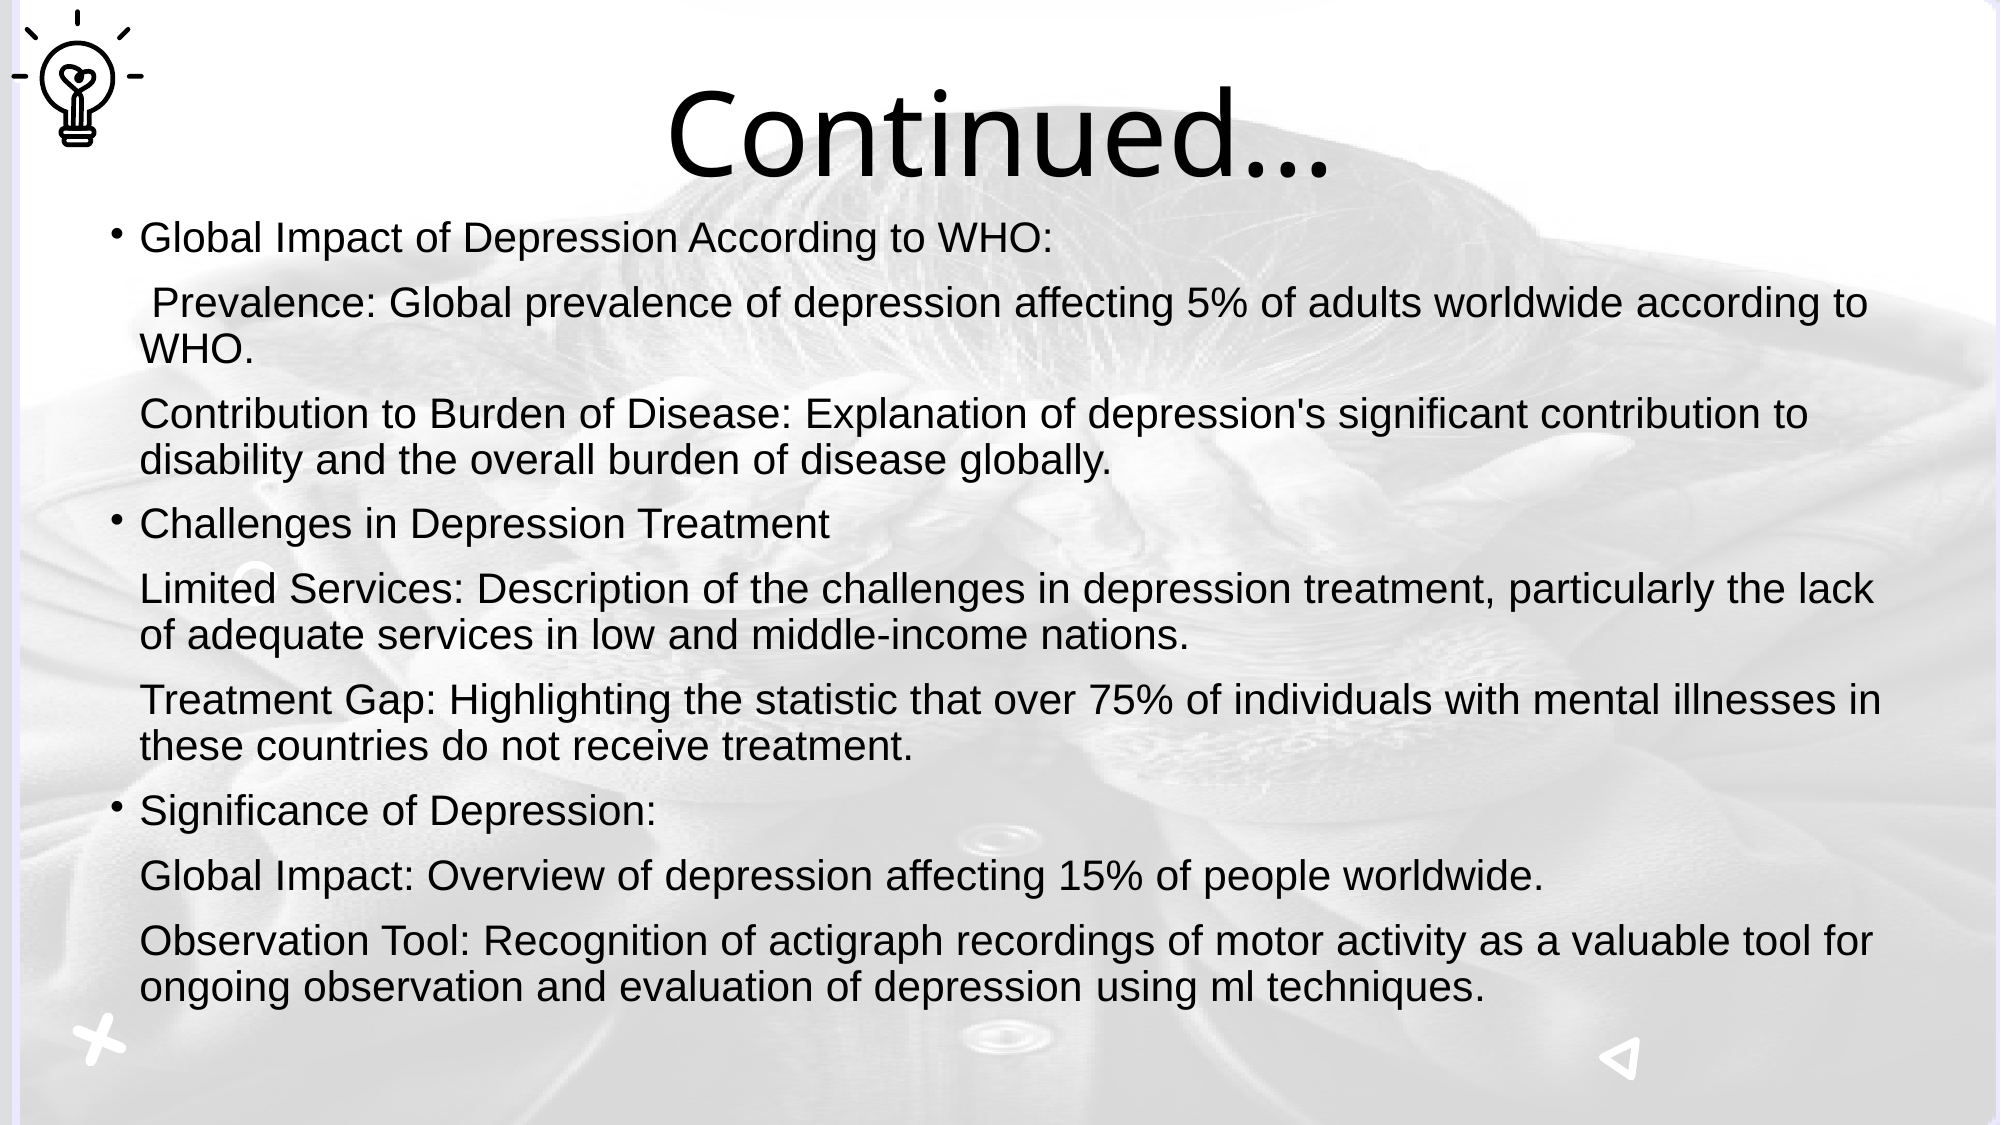

# Continued...
Global Impact of Depression According to WHO:
 Prevalence: Global prevalence of depression affecting 5% of adults worldwide according to WHO.
Contribution to Burden of Disease: Explanation of depression's significant contribution to disability and the overall burden of disease globally.
Challenges in Depression Treatment
Limited Services: Description of the challenges in depression treatment, particularly the lack of adequate services in low and middle-income nations.
Treatment Gap: Highlighting the statistic that over 75% of individuals with mental illnesses in these countries do not receive treatment.
Significance of Depression:
Global Impact: Overview of depression affecting 15% of people worldwide.
Observation Tool: Recognition of actigraph recordings of motor activity as a valuable tool for ongoing observation and evaluation of depression using ml techniques.